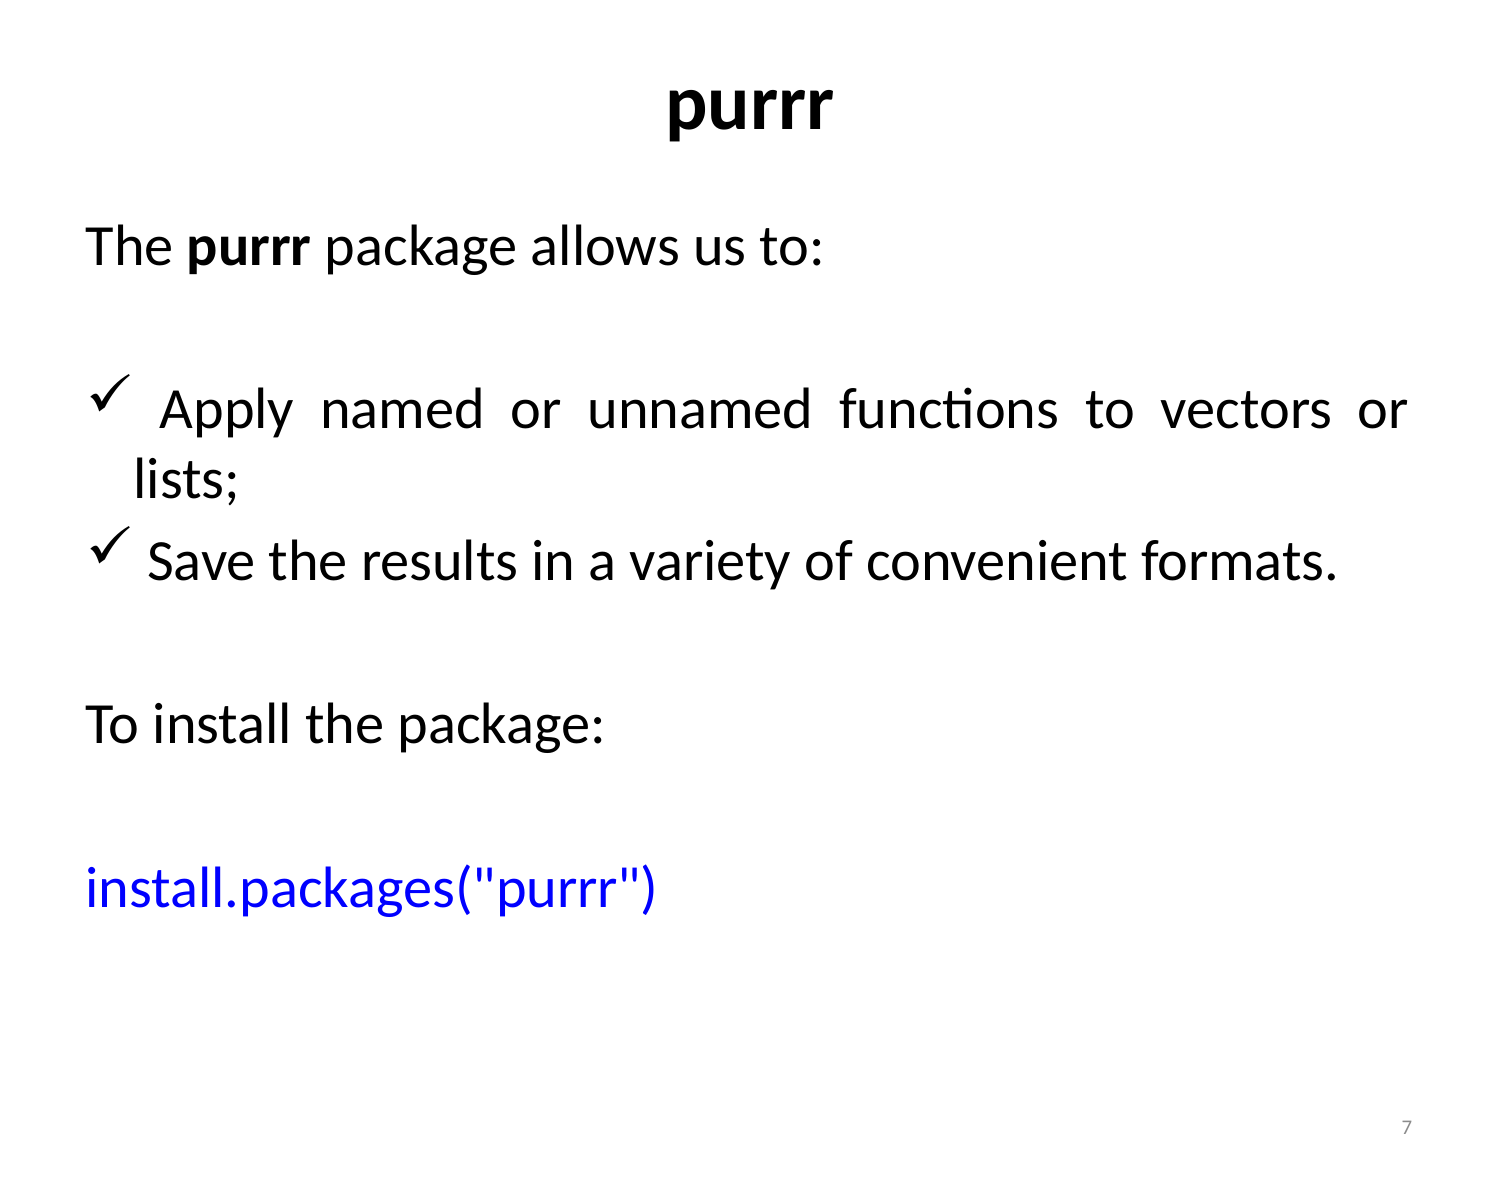

# purrr
The purrr package allows us to:

 Apply named or unnamed functions to vectors or lists;
 Save the results in a variety of convenient formats.

To install the package:

install.packages("purrr")
7